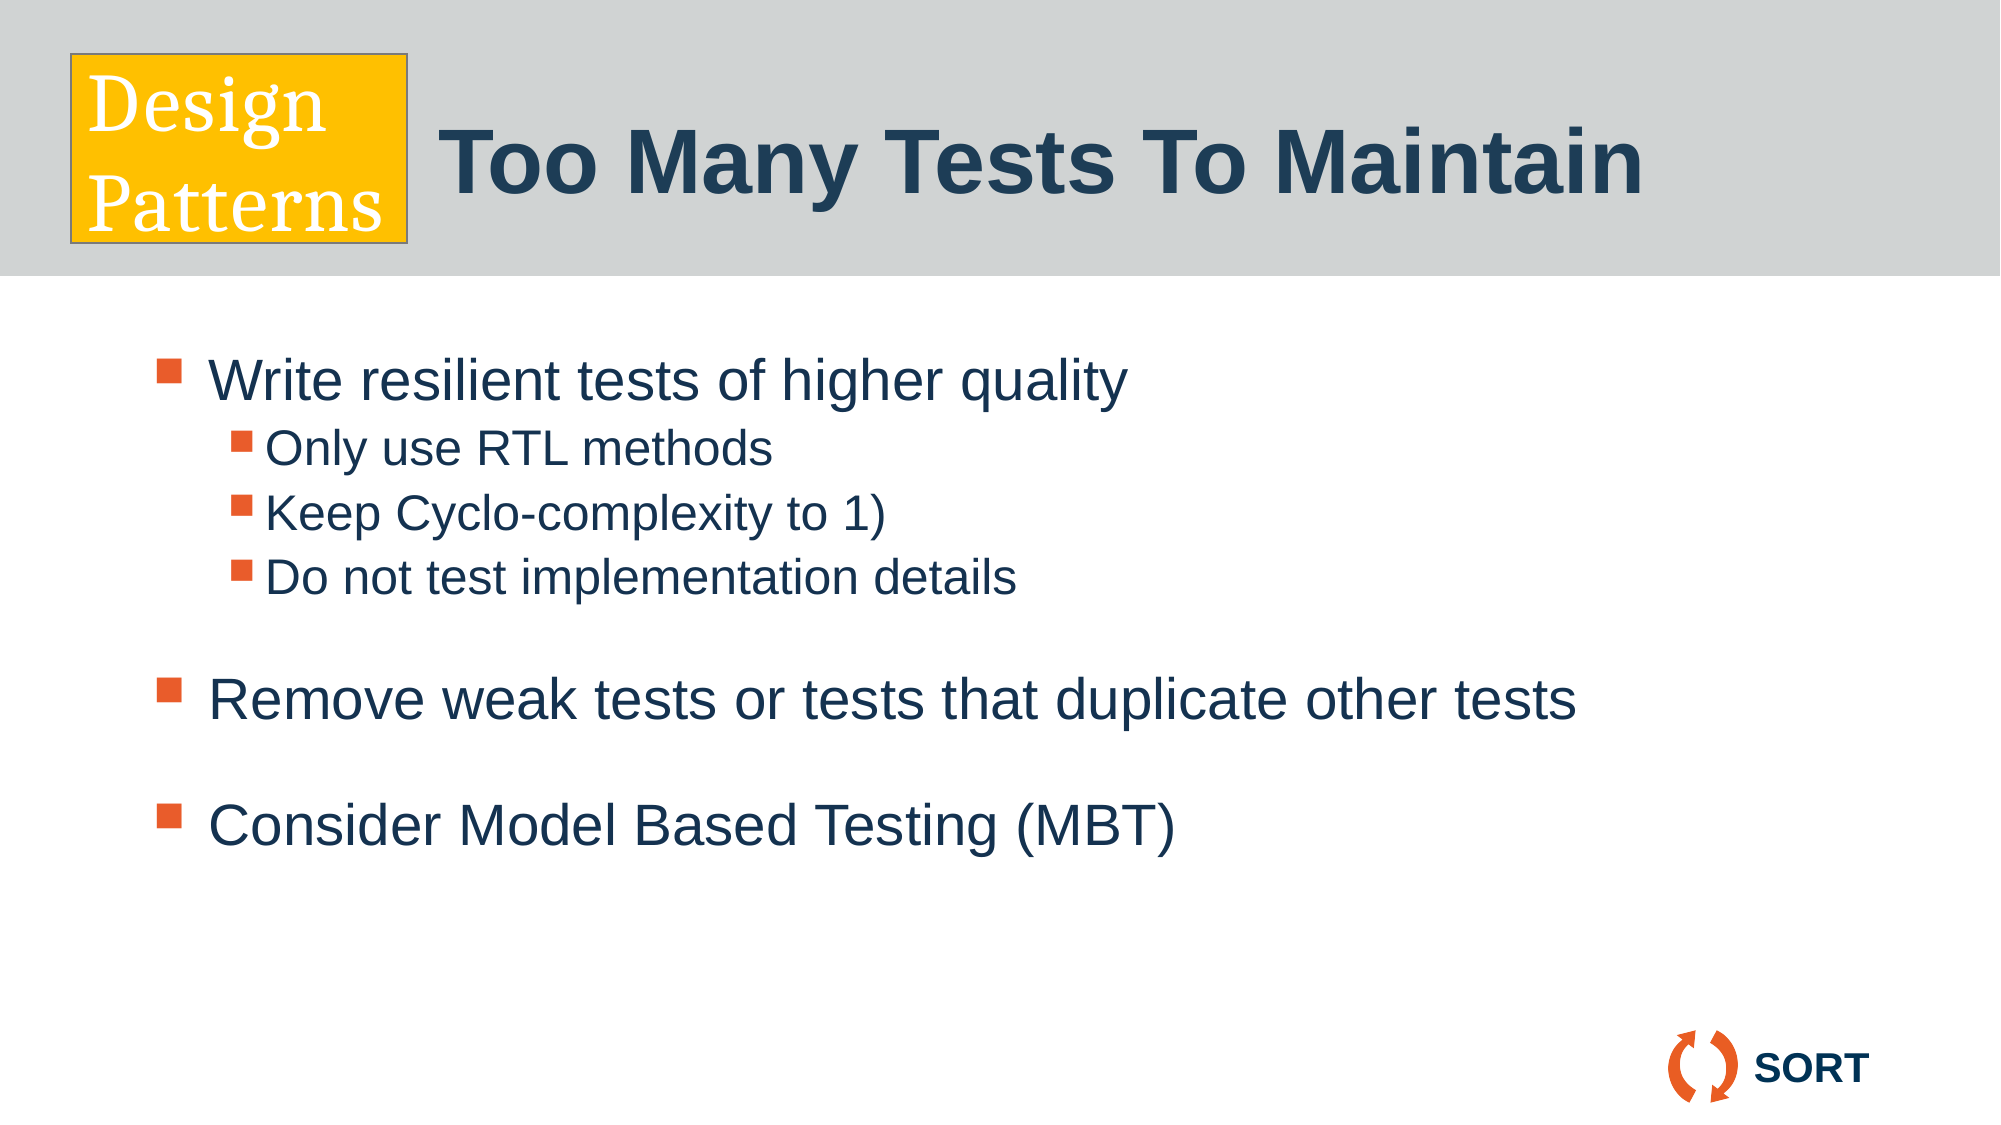

Design Patterns
# Too Many Tests To Maintain
Write resilient tests of higher quality
Only use RTL methods
Keep Cyclo-complexity to 1)
Do not test implementation details
Remove weak tests or tests that duplicate other tests
Consider Model Based Testing (MBT)